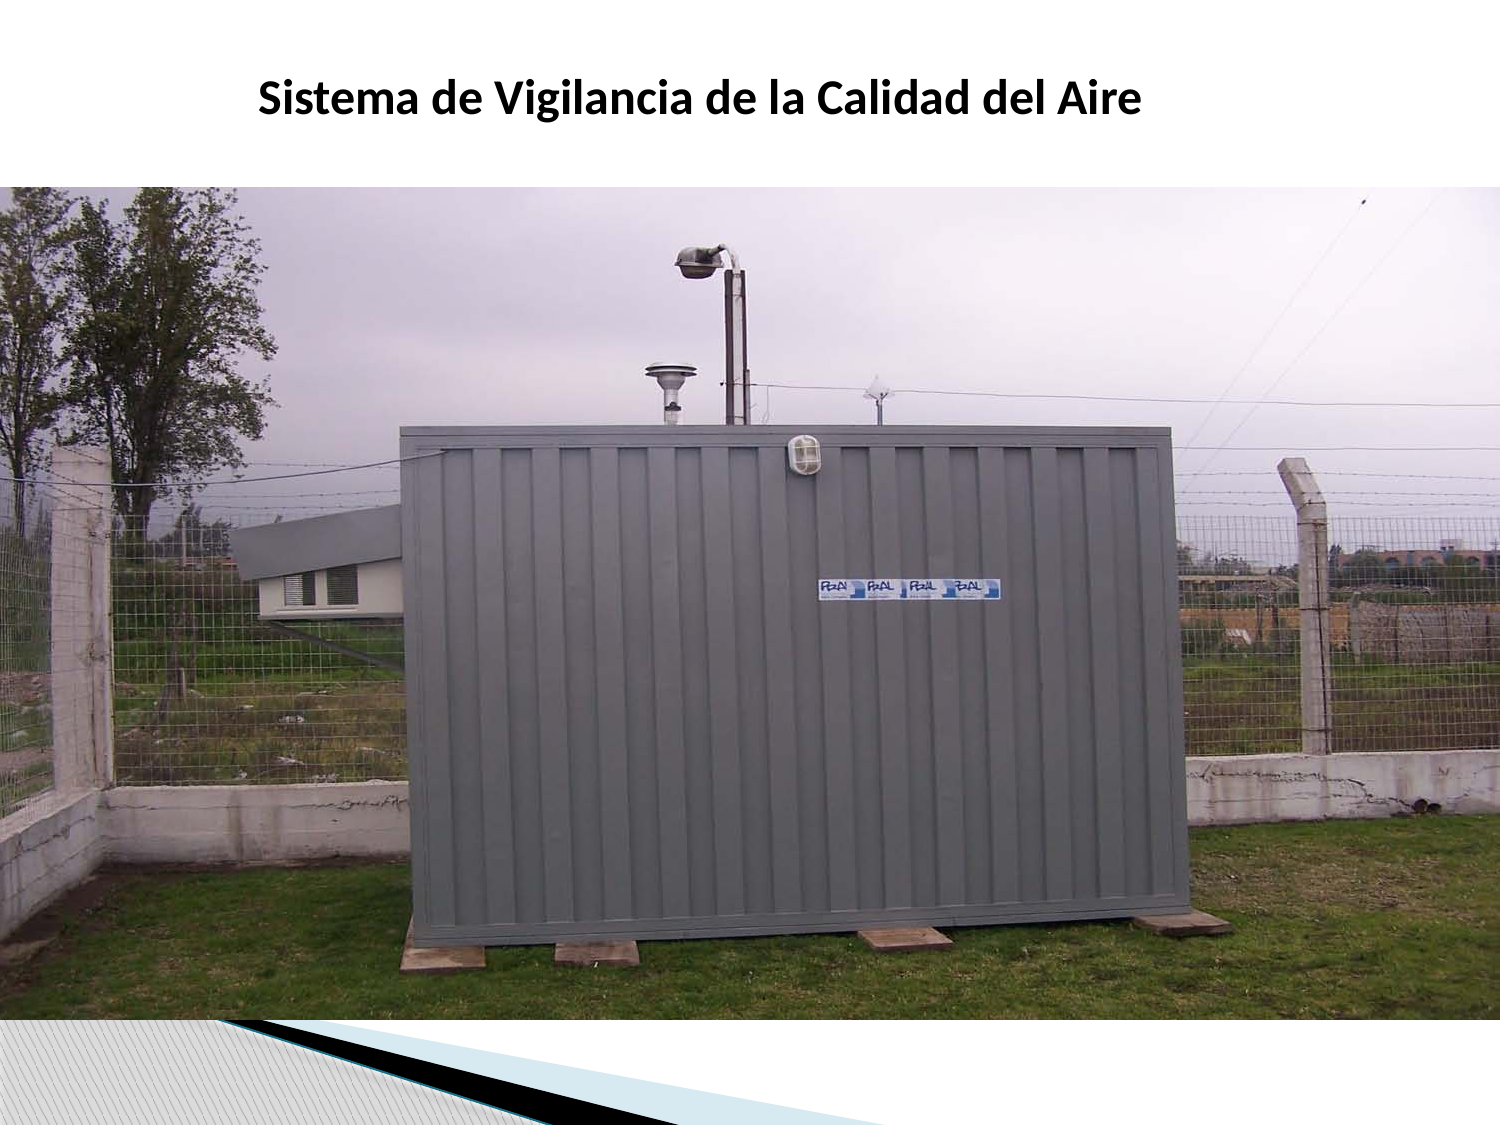

# Sistema de Vigilancia de la Calidad del Aire